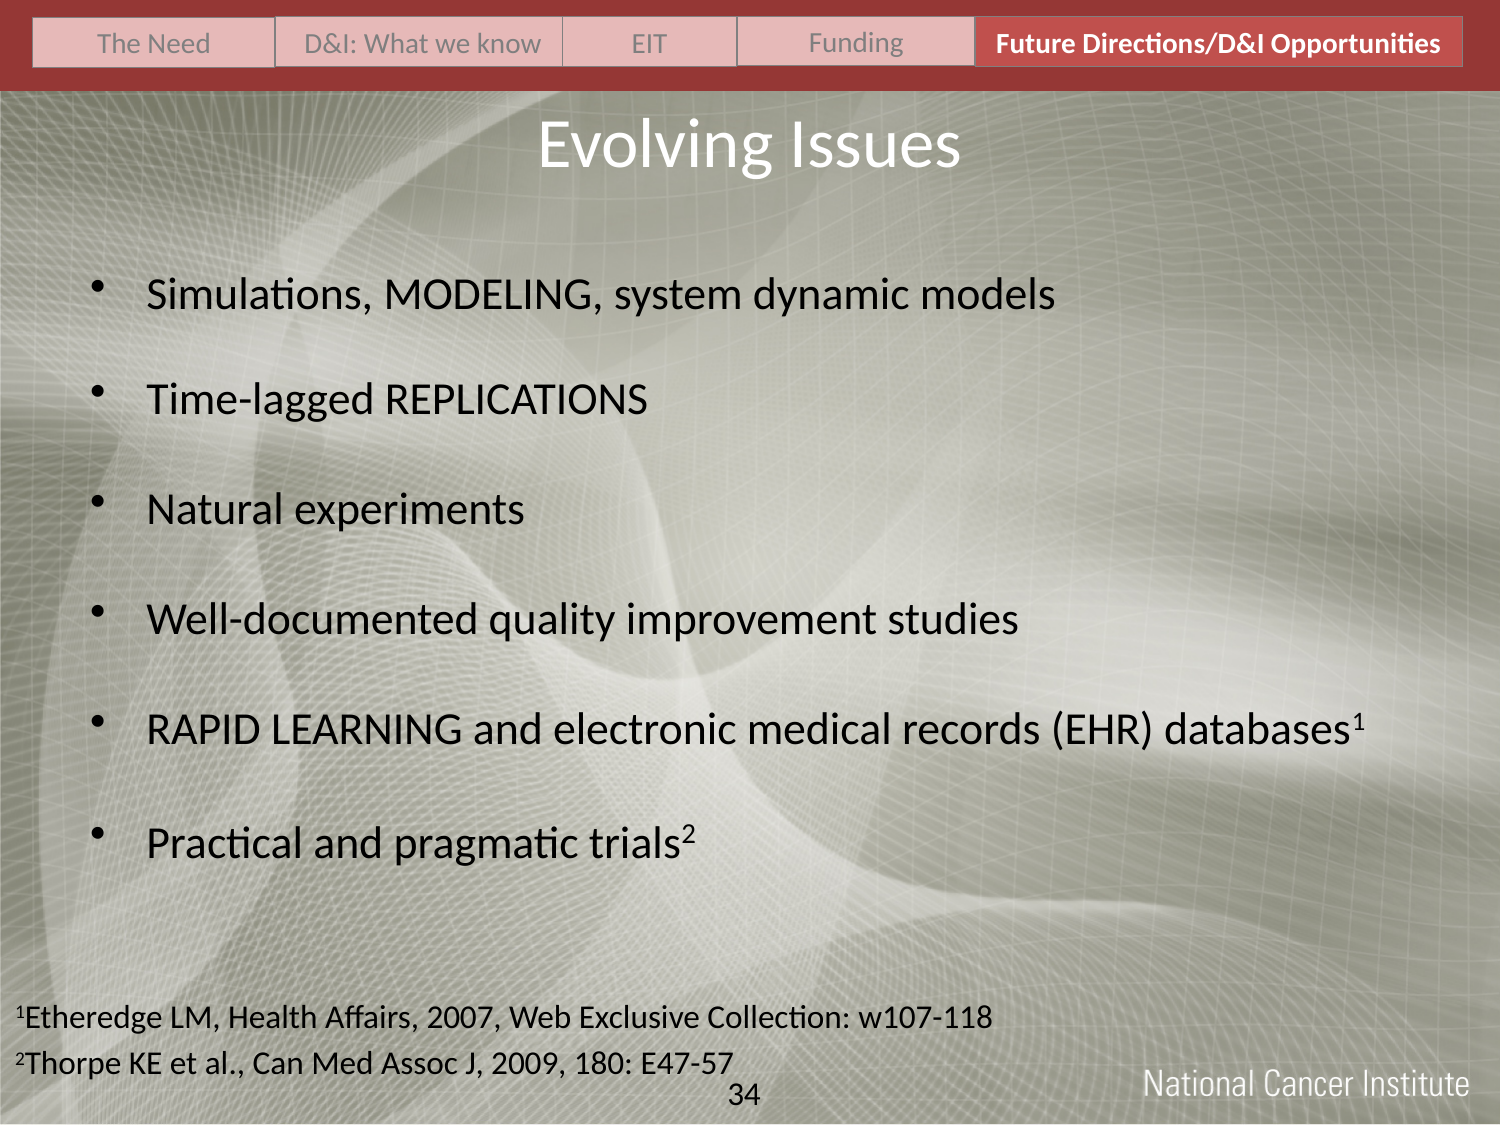

Funding
D&I: What we know
EIT
Future Directions/D&I Opportunities
The Need
# Evolving Issues
Simulations, MODELING, system dynamic models

Time-lagged REPLICATIONS

Natural experiments

Well-documented quality improvement studies

RAPID LEARNING and electronic medical records (EHR) databases1

Practical and pragmatic trials2
1Etheredge LM, Health Affairs, 2007, Web Exclusive Collection: w107-118
2Thorpe KE et al., Can Med Assoc J, 2009, 180: E47-57

34